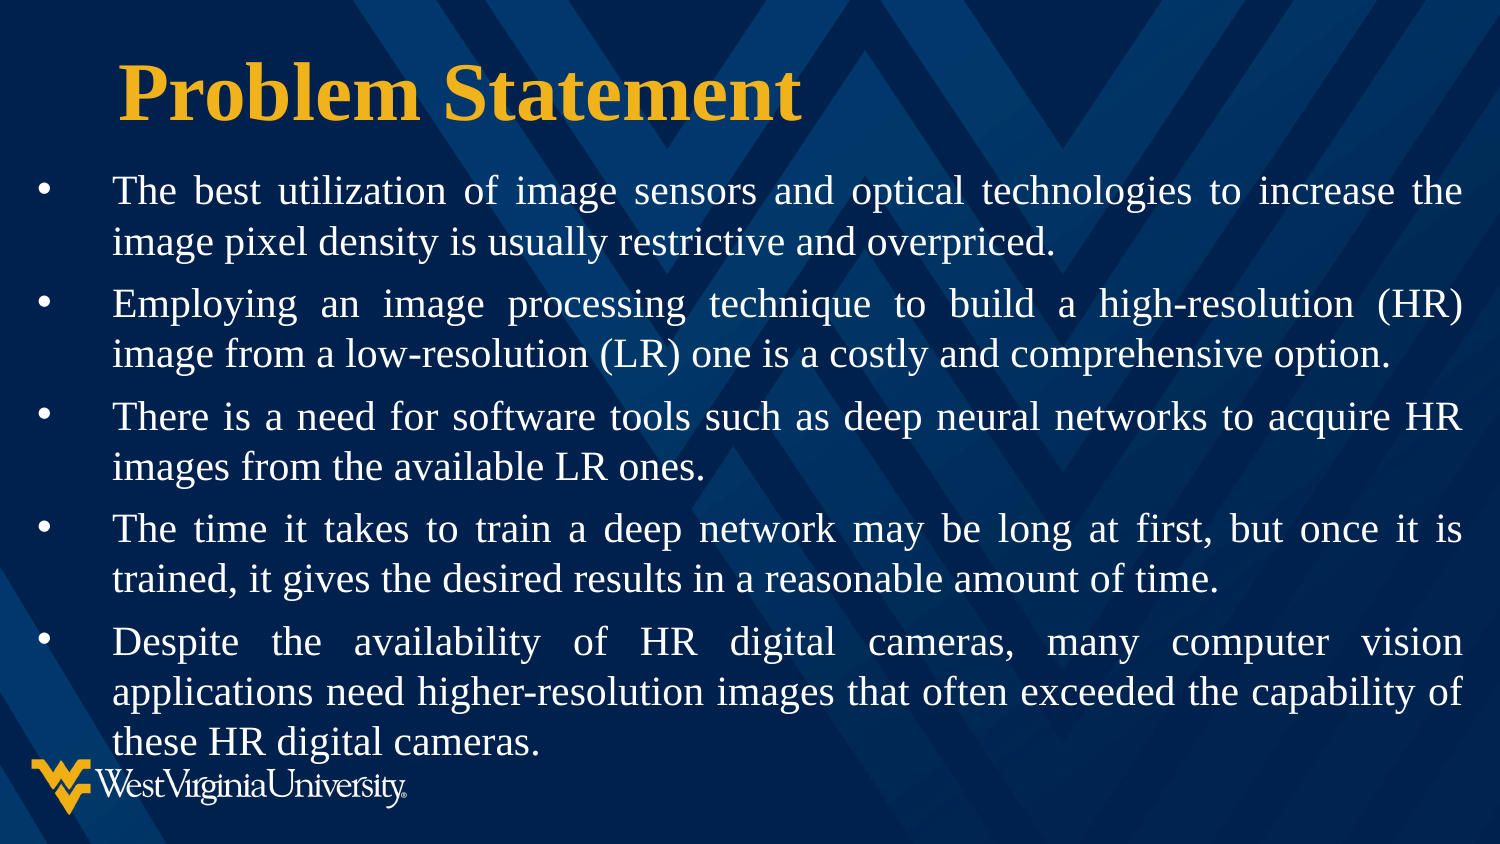

# Problem Statement
The best utilization of image sensors and optical technologies to increase the image pixel density is usually restrictive and overpriced.
Employing an image processing technique to build a high-resolution (HR) image from a low-resolution (LR) one is a costly and comprehensive option.
There is a need for software tools such as deep neural networks to acquire HR images from the available LR ones.
The time it takes to train a deep network may be long at first, but once it is trained, it gives the desired results in a reasonable amount of time.
Despite the availability of HR digital cameras, many computer vision applications need higher-resolution images that often exceeded the capability of these HR digital cameras.